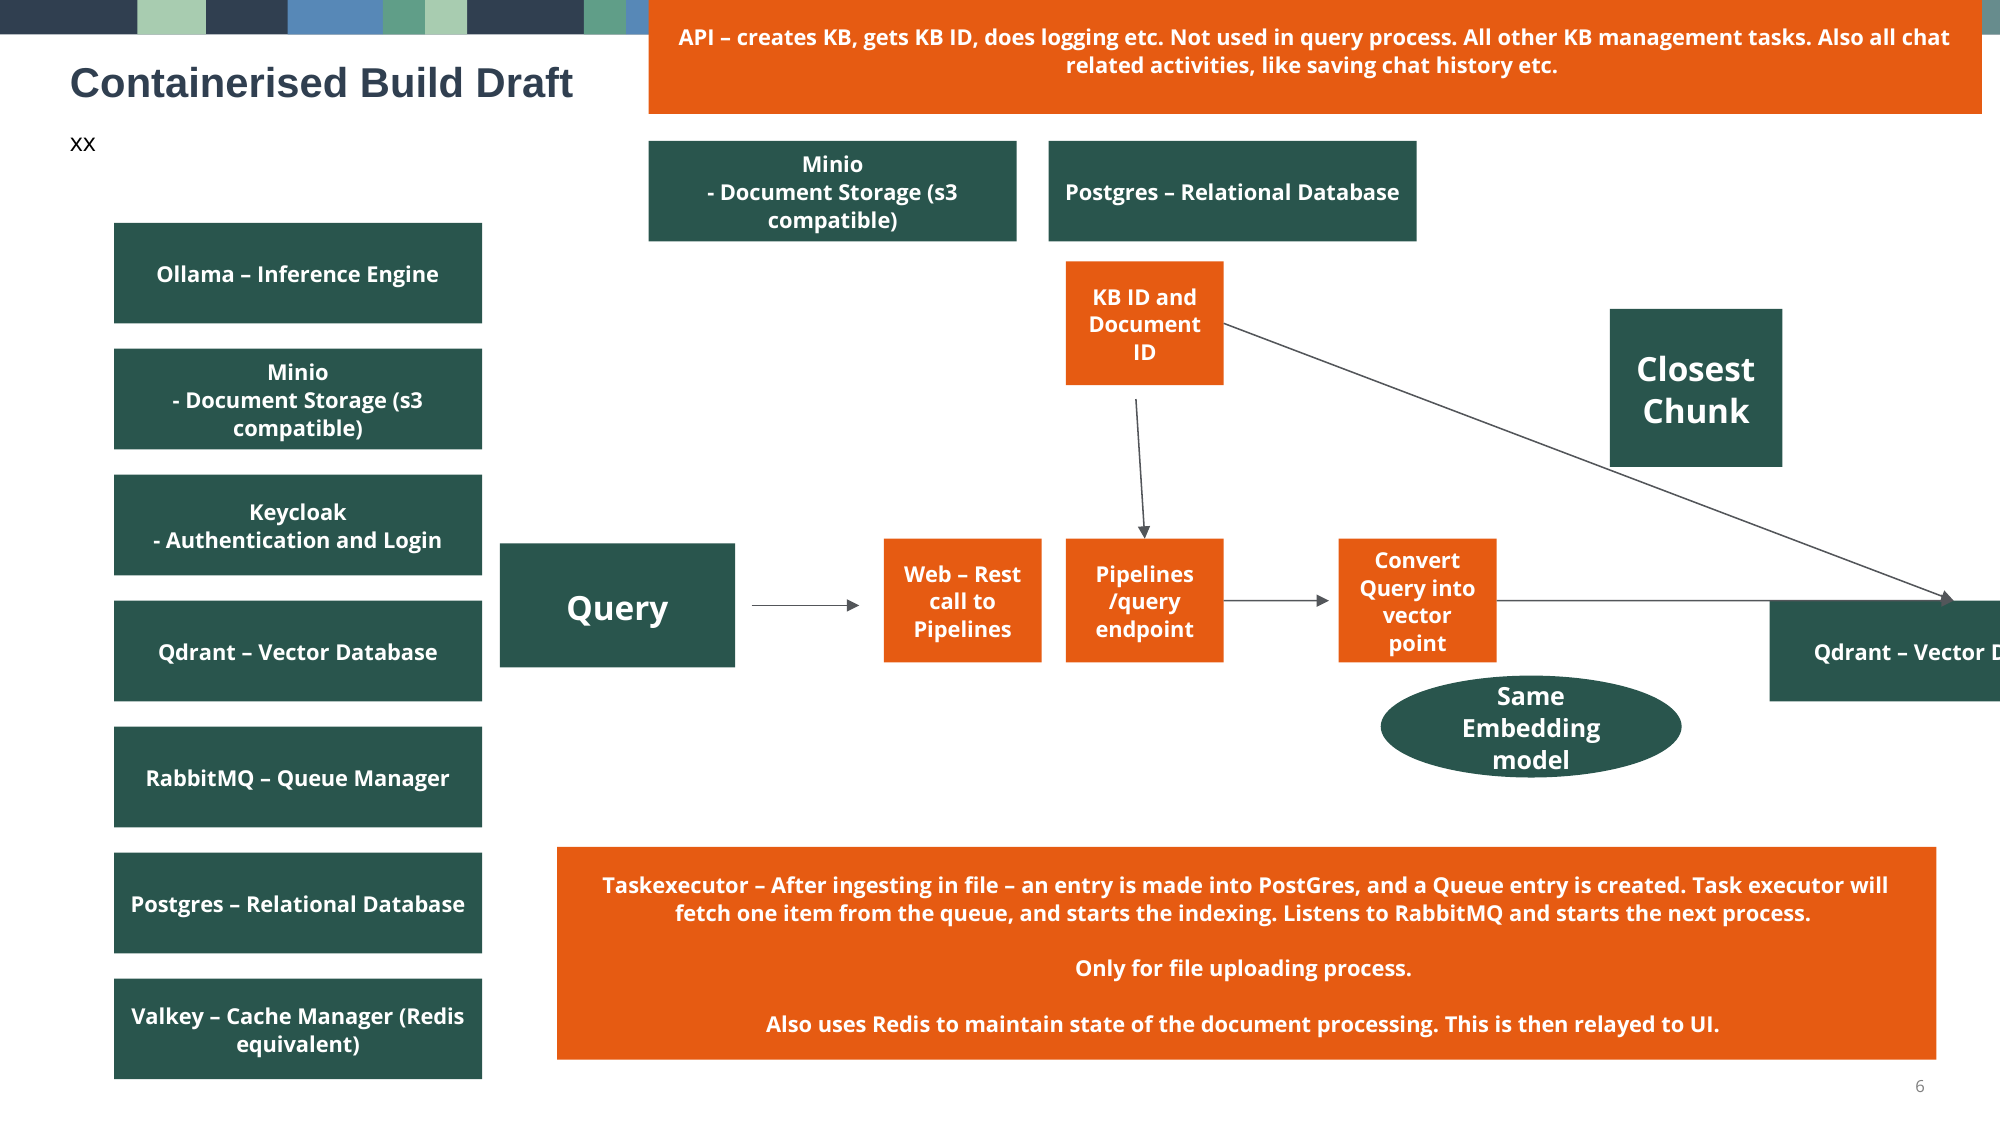

API – creates KB, gets KB ID, does logging etc. Not used in query process. All other KB management tasks. Also all chat related activities, like saving chat history etc.
Containerised Build Draft
xx
Minio
- Document Storage (s3 compatible)
Postgres – Relational Database
Web
Ollama – Inference Engine
Identifying the plan/new prompt

New prompt is created based on chunk, original query
The decision to summarise, or give a general option is done using the LLM

“based on <chunk>, summarise <query>”
-- Also check if chat history is appropriate or not using LLM
KB ID and Document ID
Closest Chunk
Minio
- Document Storage (s3 compatible)
API
Keycloak
- Authentication and Login
Web – Rest call to Pipelines
Pipelines
/query endpoint
Convert Query into vector point
Query
Qdrant – Vector Database
Qdrant – Vector Database
Ollama – Inference Engine
Taskexecutor
Same Embedding model
RabbitMQ – Queue Manager
Taskexecutor – After ingesting in file – an entry is made into PostGres, and a Queue entry is created. Task executor will fetch one item from the queue, and starts the indexing. Listens to RabbitMQ and starts the next process.

Only for file uploading process.
Also uses Redis to maintain state of the document processing. This is then relayed to UI.
Postgres – Relational Database
Pipelines
Valkey – Cache Manager (Redis equivalent)